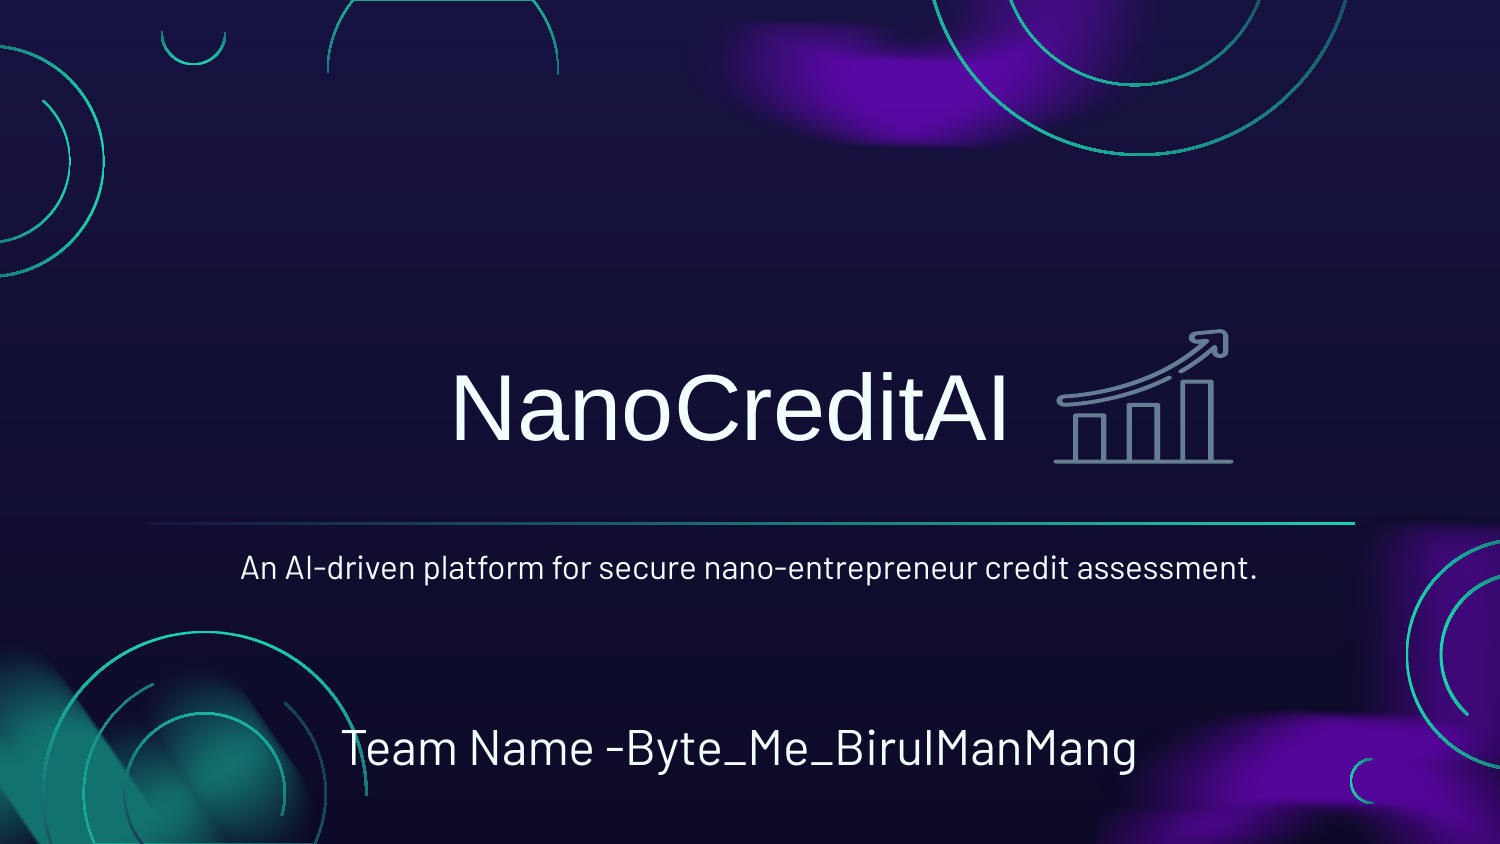

# NanoCreditAI

An AI-driven platform for secure nano-entrepreneur credit assessment.
Team Name -Byte_Me_BirulManMang